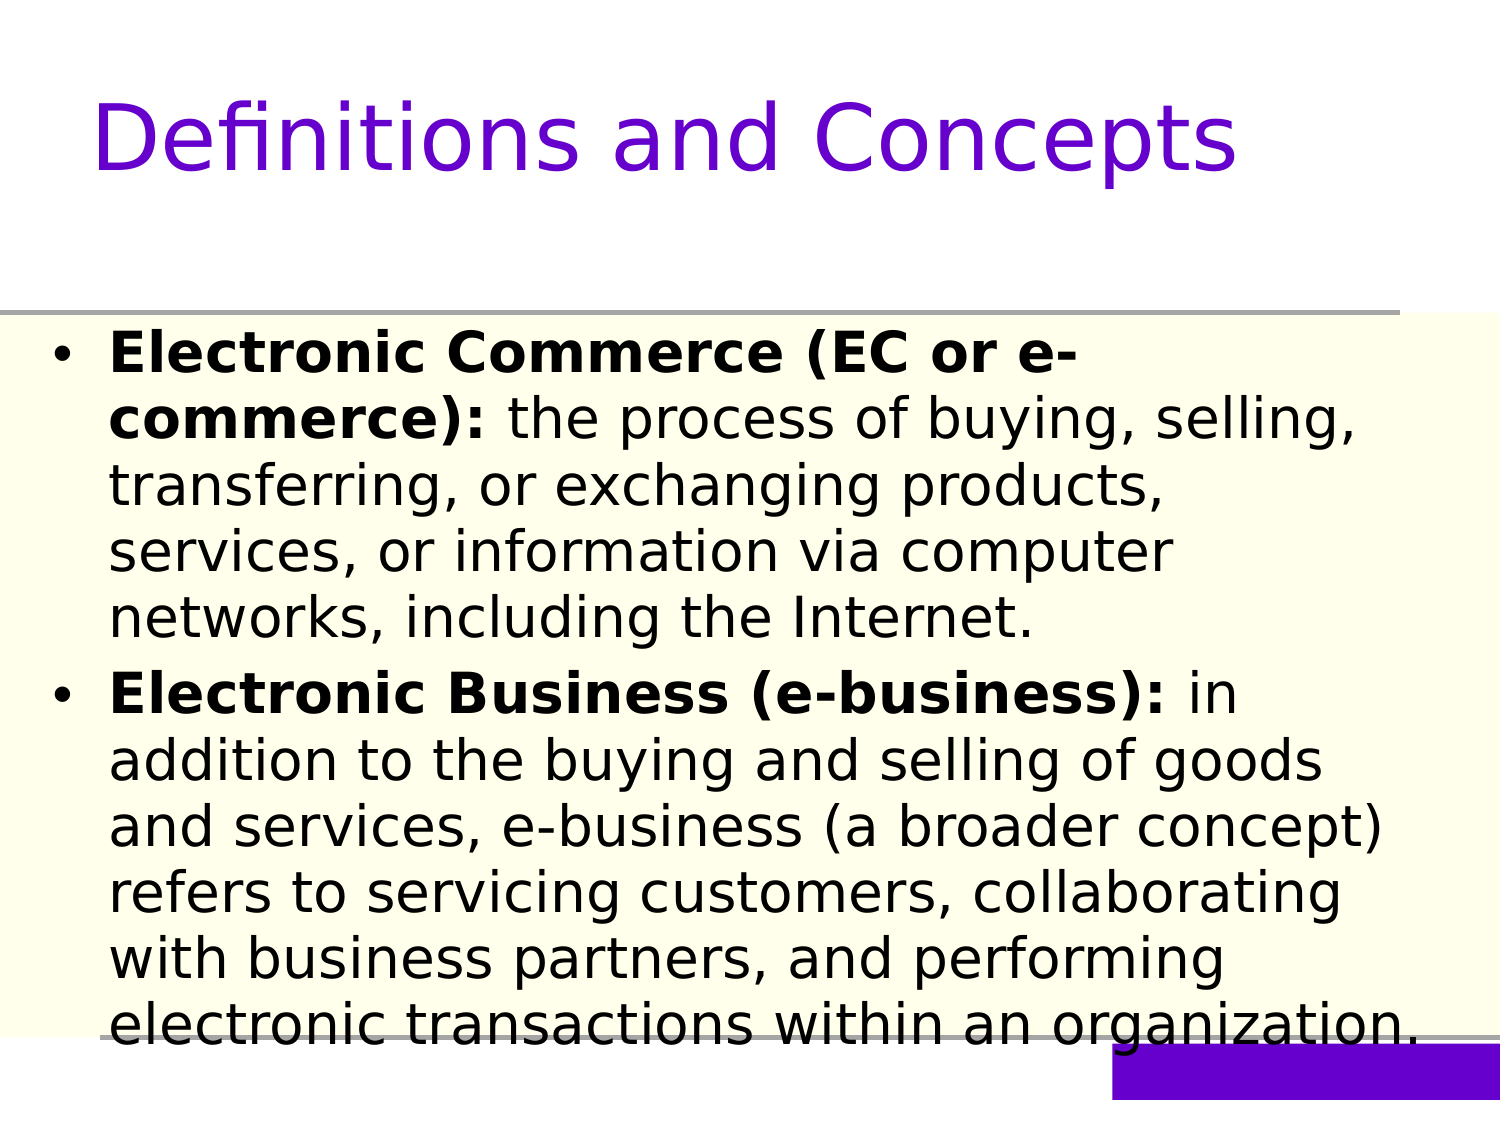

Definitions and Concepts
Electronic Commerce (EC or e-commerce): the process of buying, selling, transferring, or exchanging products, services, or information via computer networks, including the Internet.
Electronic Business (e-business): in addition to the buying and selling of goods and services, e-business (a broader concept) refers to servicing customers, collaborating with business partners, and performing electronic transactions within an organization.